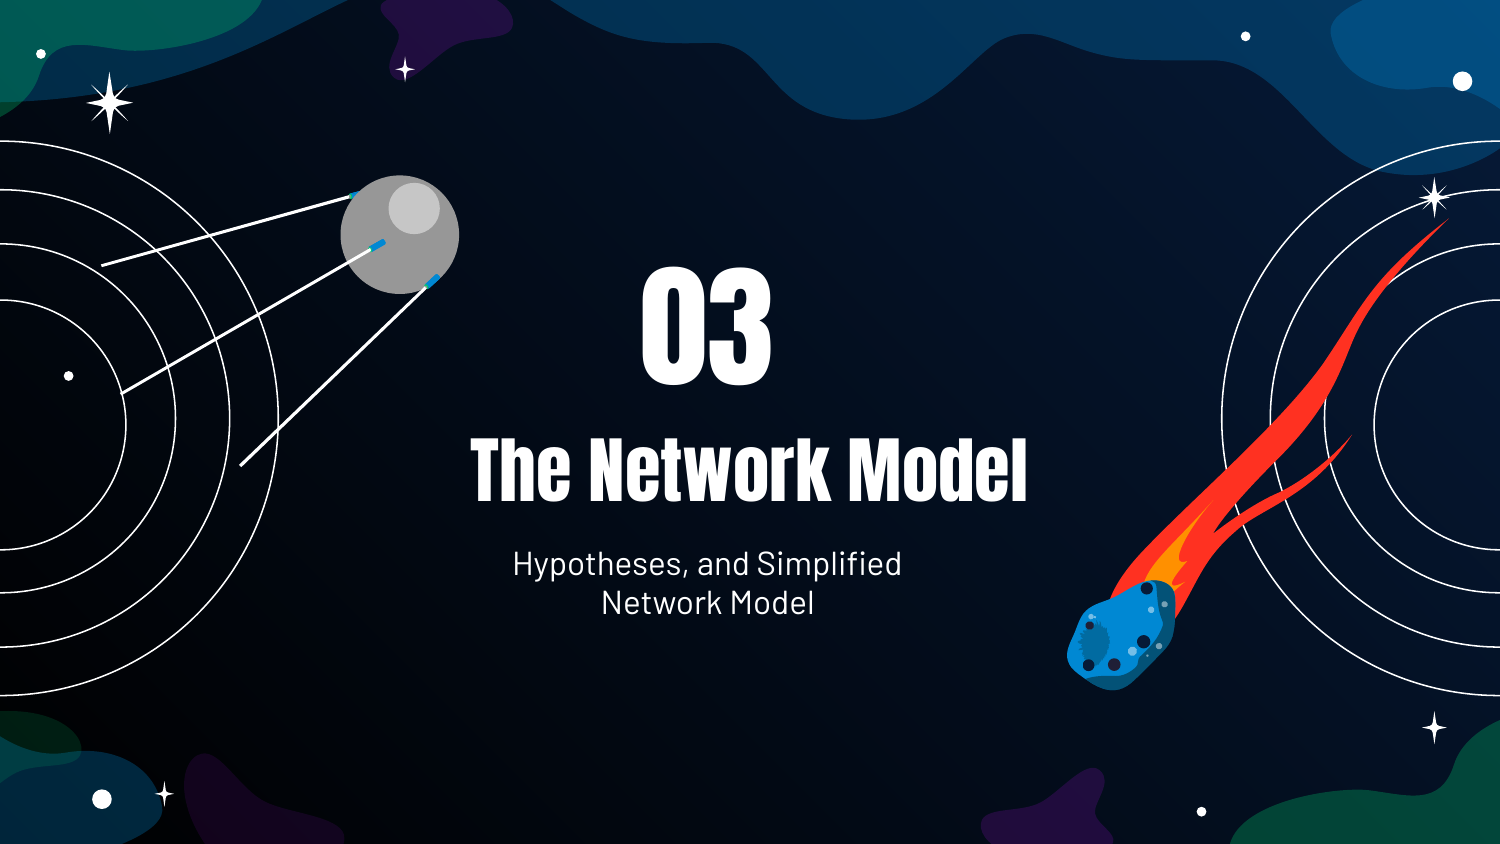

03
# The Network Model
Hypotheses, and Simplified Network Model